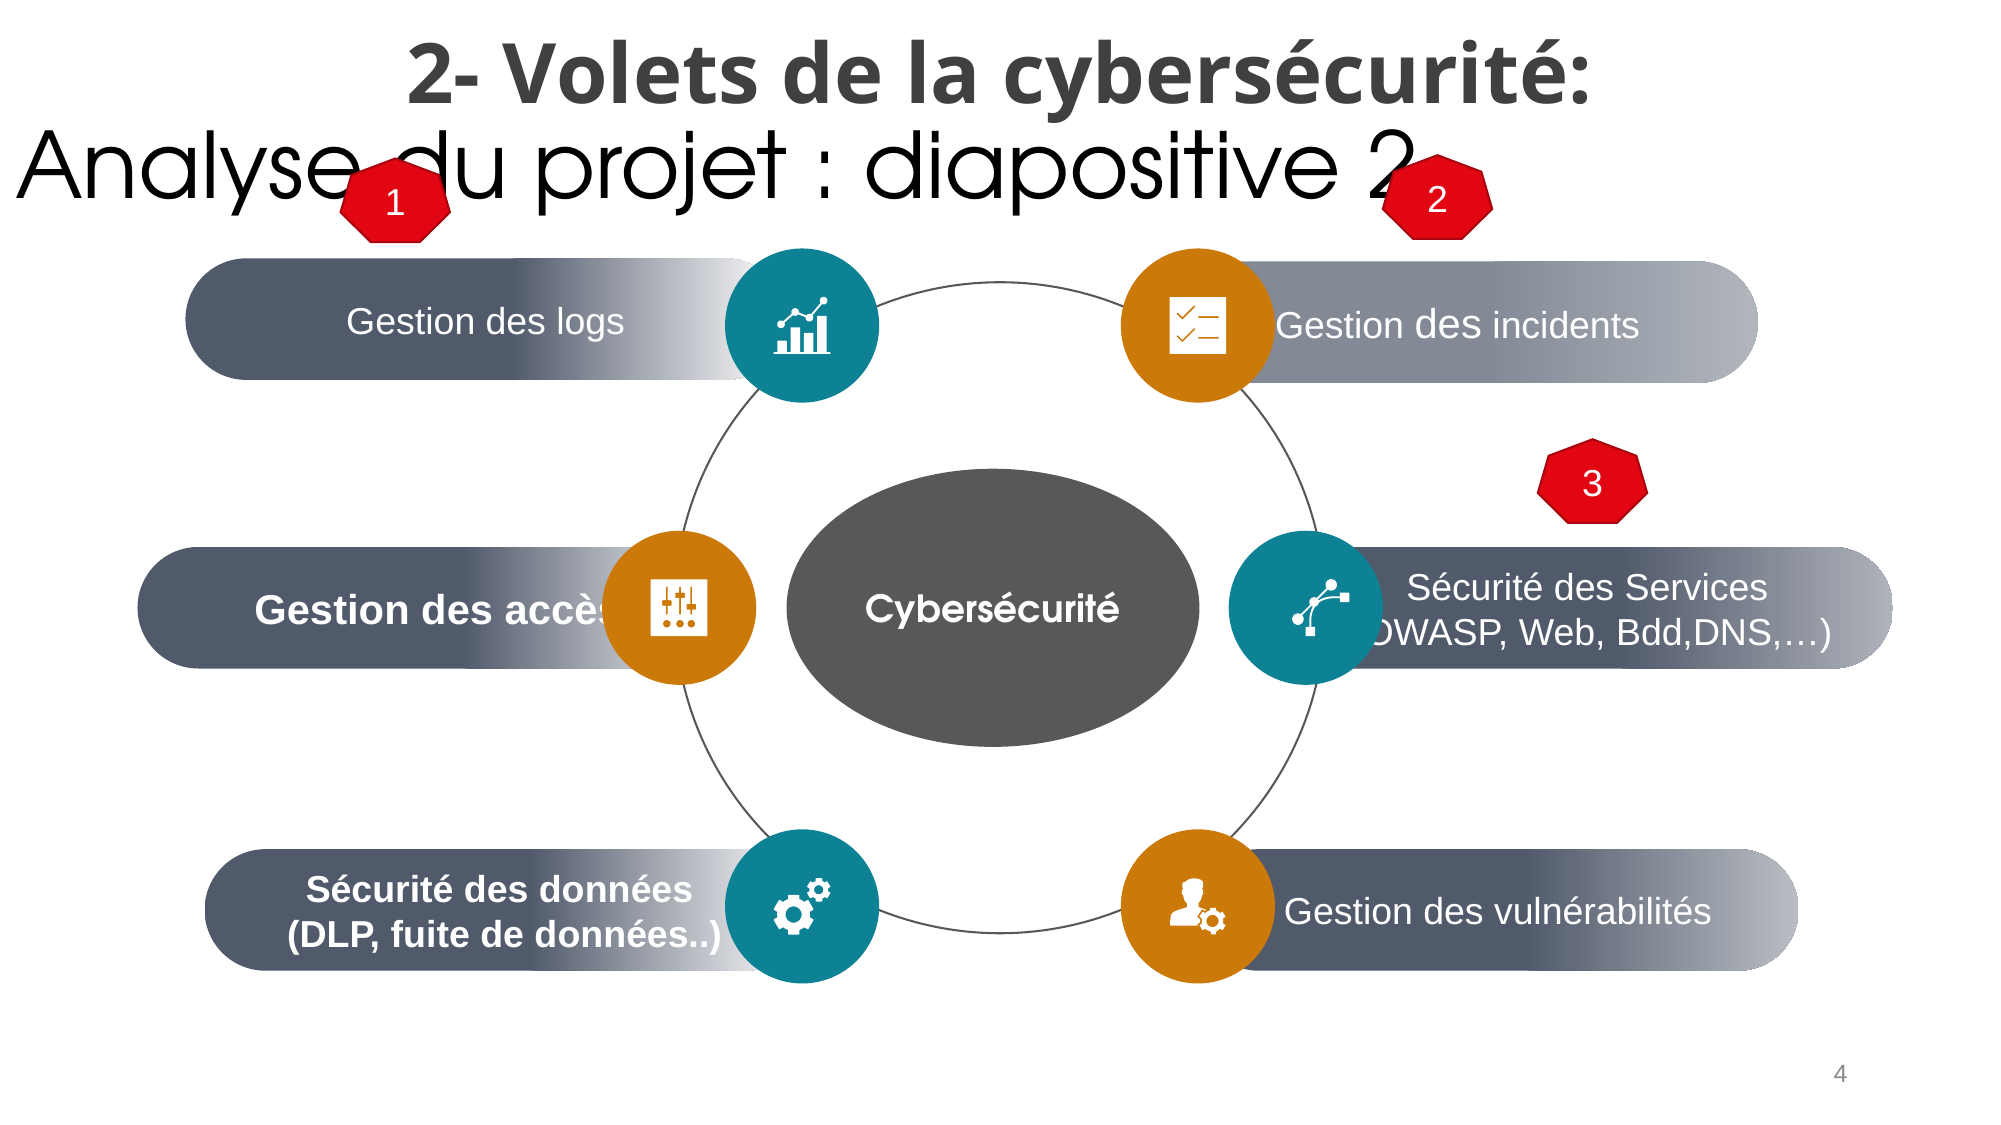

2- Volets de la cybersécurité:
Analyse du projet : diapositive 2
2
1

Gestion des logs
Gestion des incidents

3
Cybersécurité

Gestion des accès
Sécurité des Services
(OWASP, Web, Bdd,DNS,…)

Sécurité des données
(DLP, fuite de données..)
Gestion des vulnérabilités

4